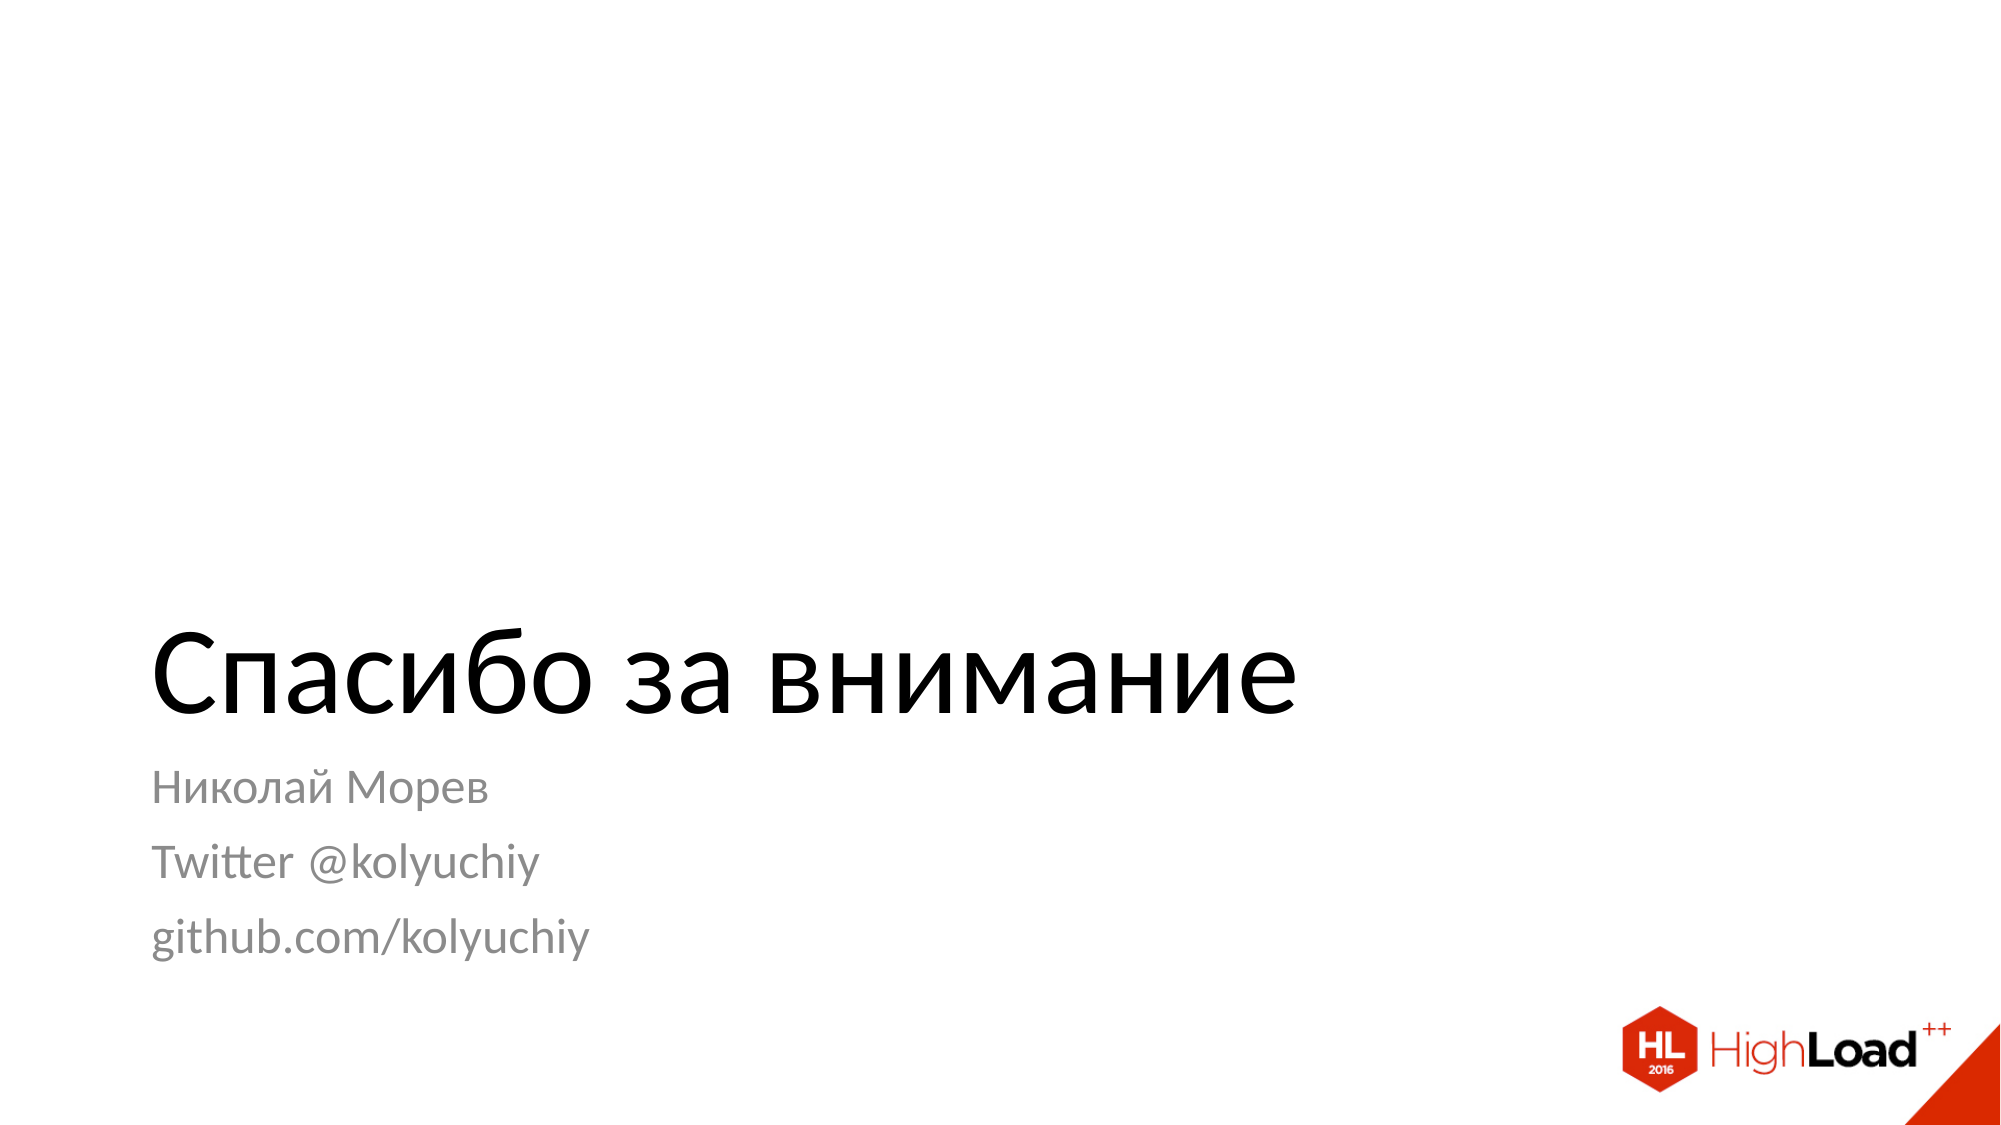

# Спасибо за внимание
Николай Морев
Twitter @kolyuchiy
github.com/kolyuchiy